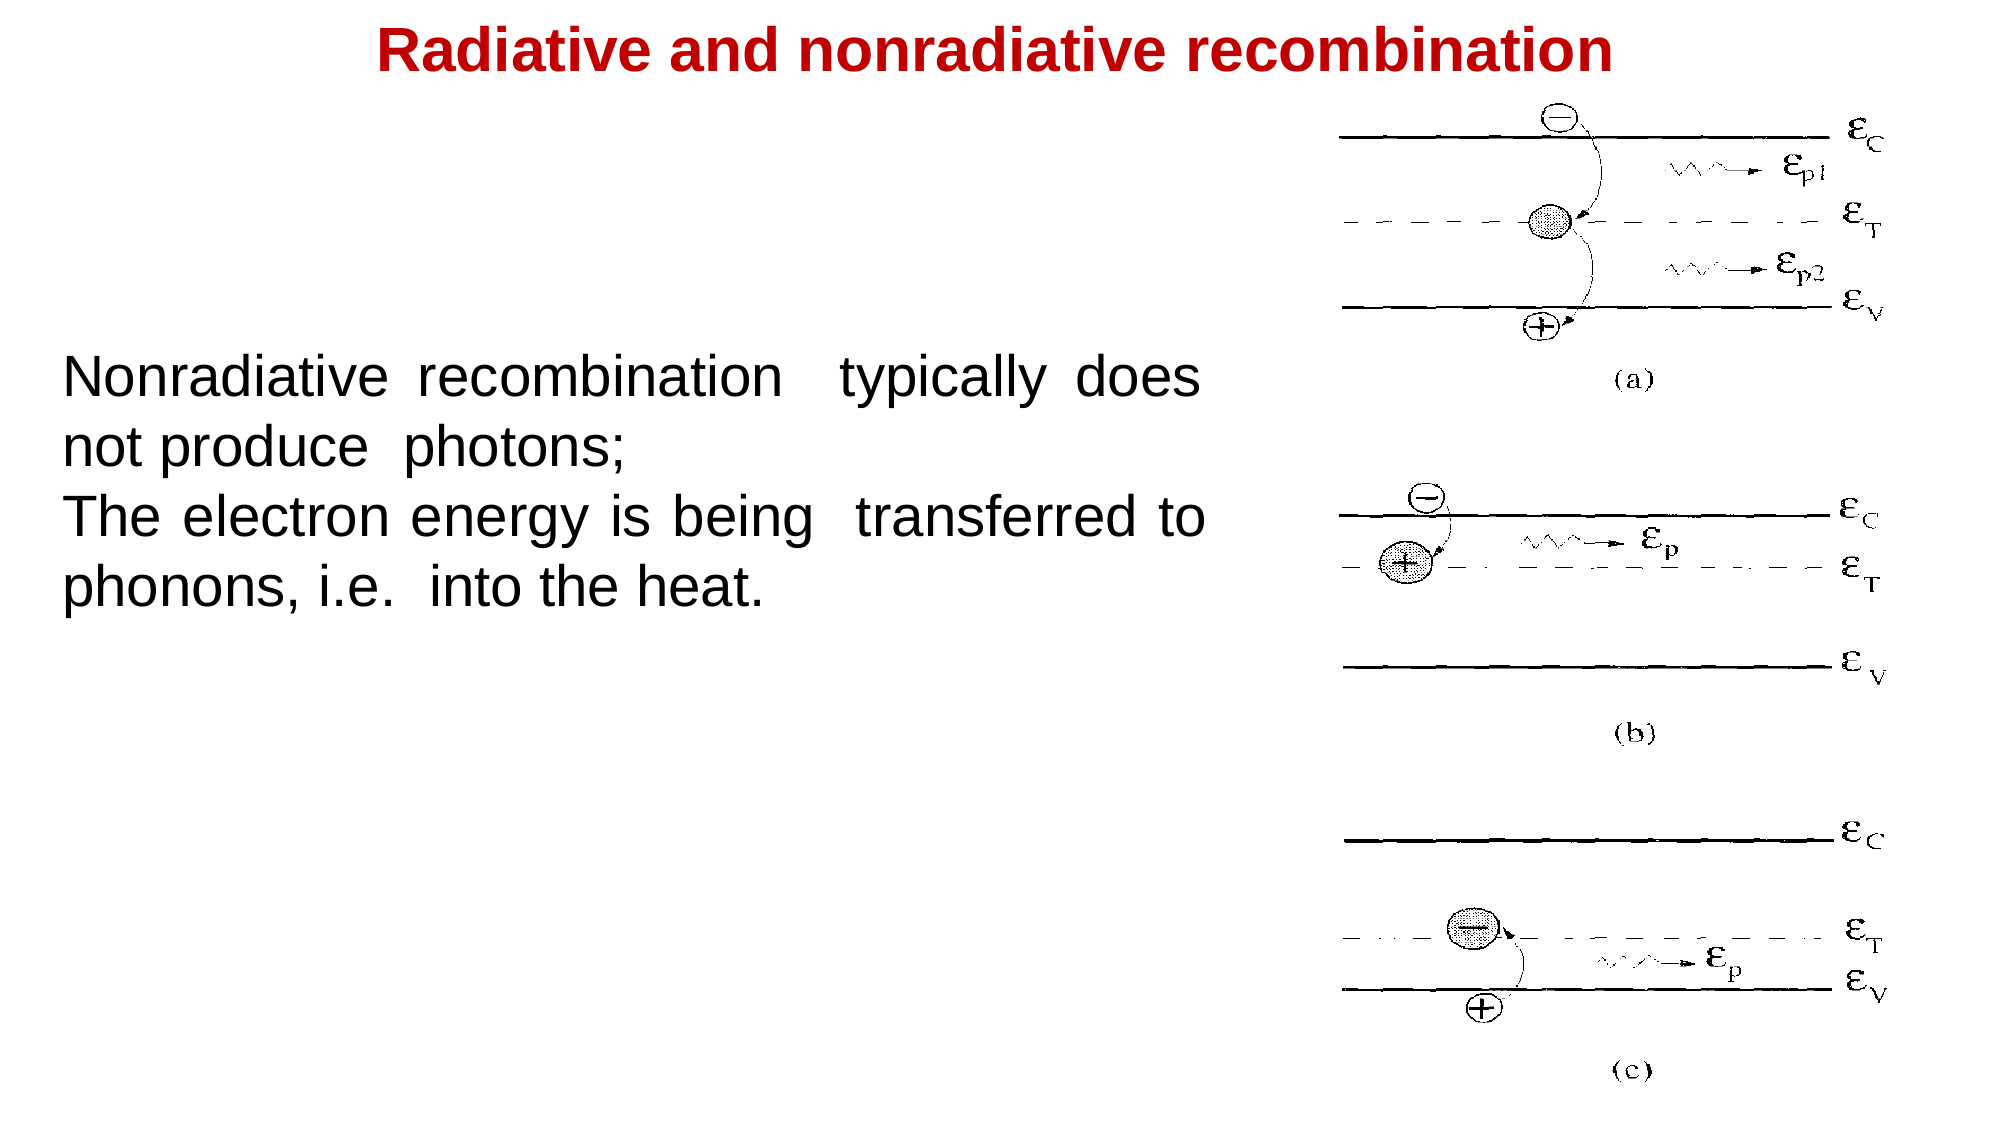

# Radiative and nonradiative recombination

Nonradiative recombination  typically does not produce  photons;
The electron energy is being  transferred to phonons, i.e.  into the heat.